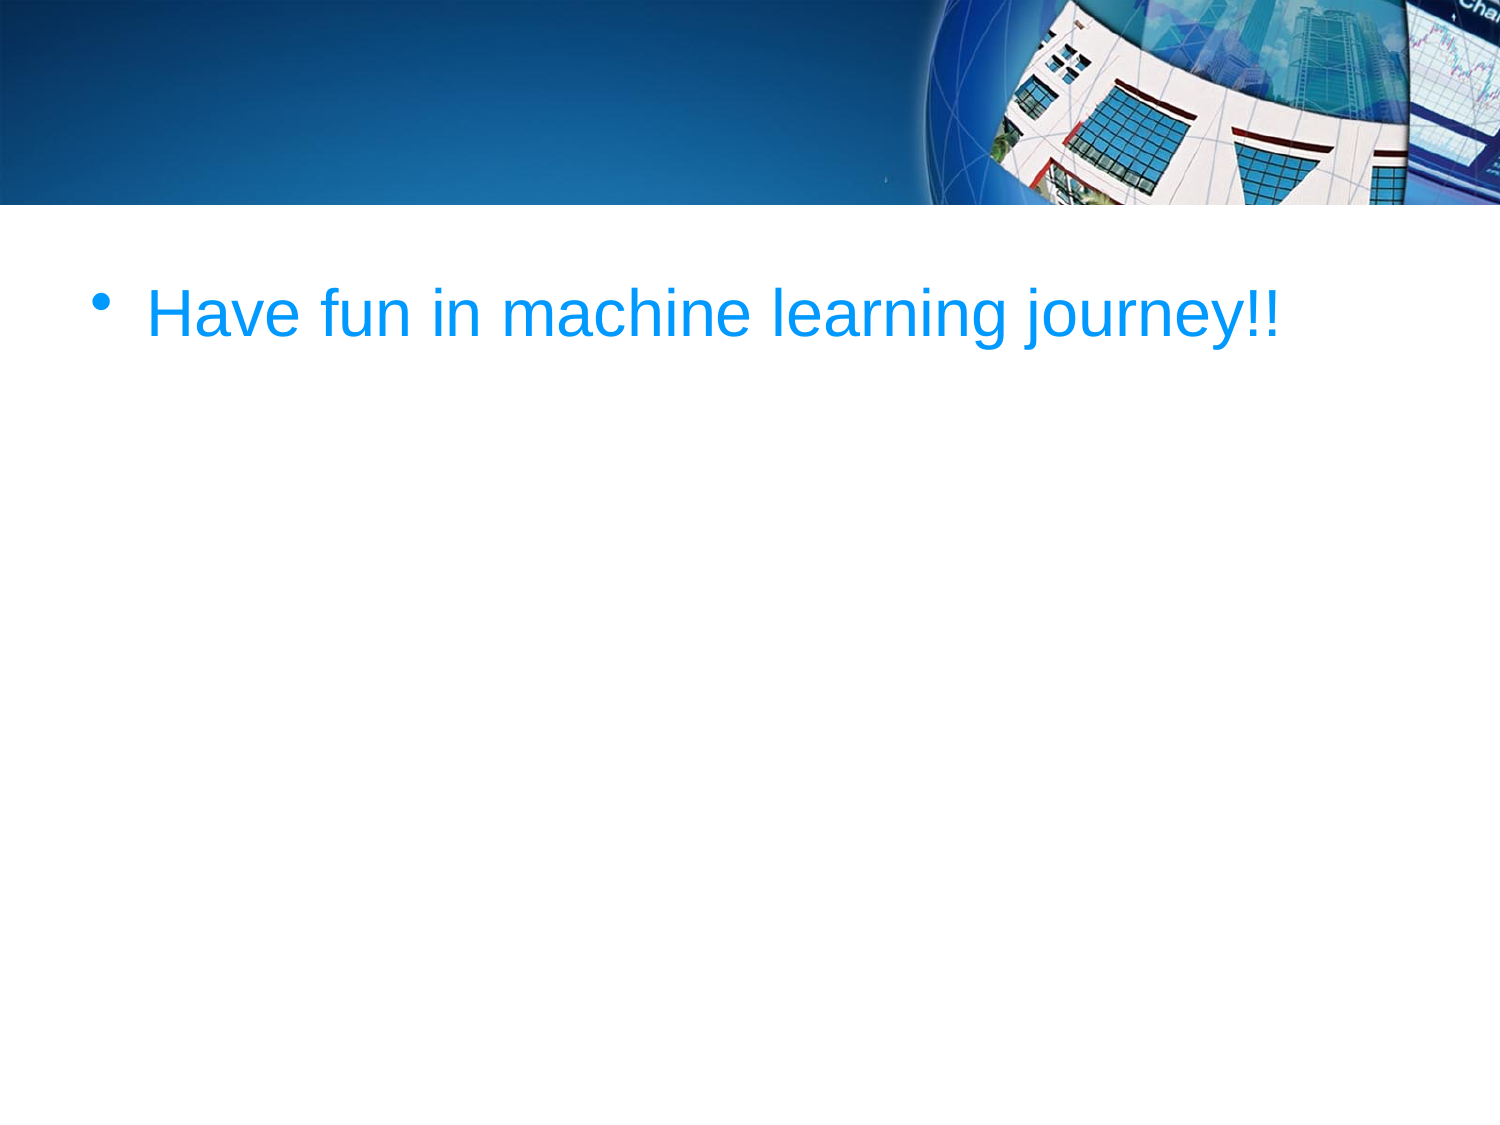

#
Have fun in machine learning journey!!